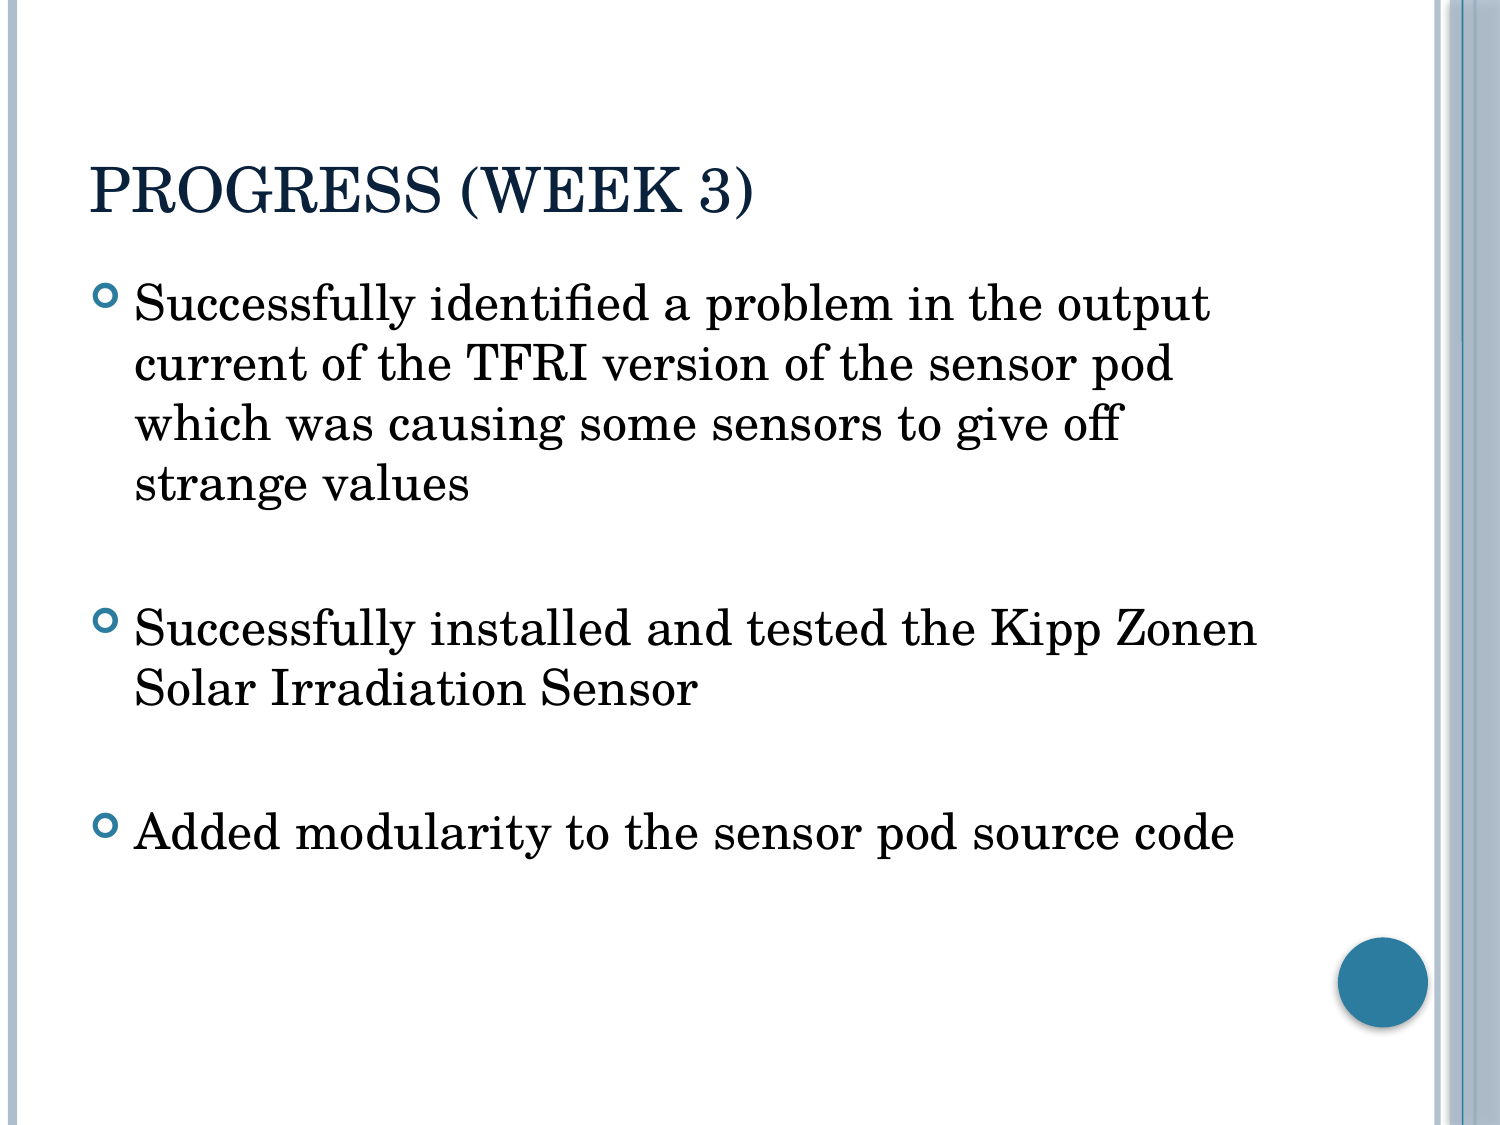

# Progress (Week 3)
Successfully identified a problem in the output current of the TFRI version of the sensor pod which was causing some sensors to give off strange values

Successfully installed and tested the Kipp Zonen Solar Irradiation Sensor

Added modularity to the sensor pod source code